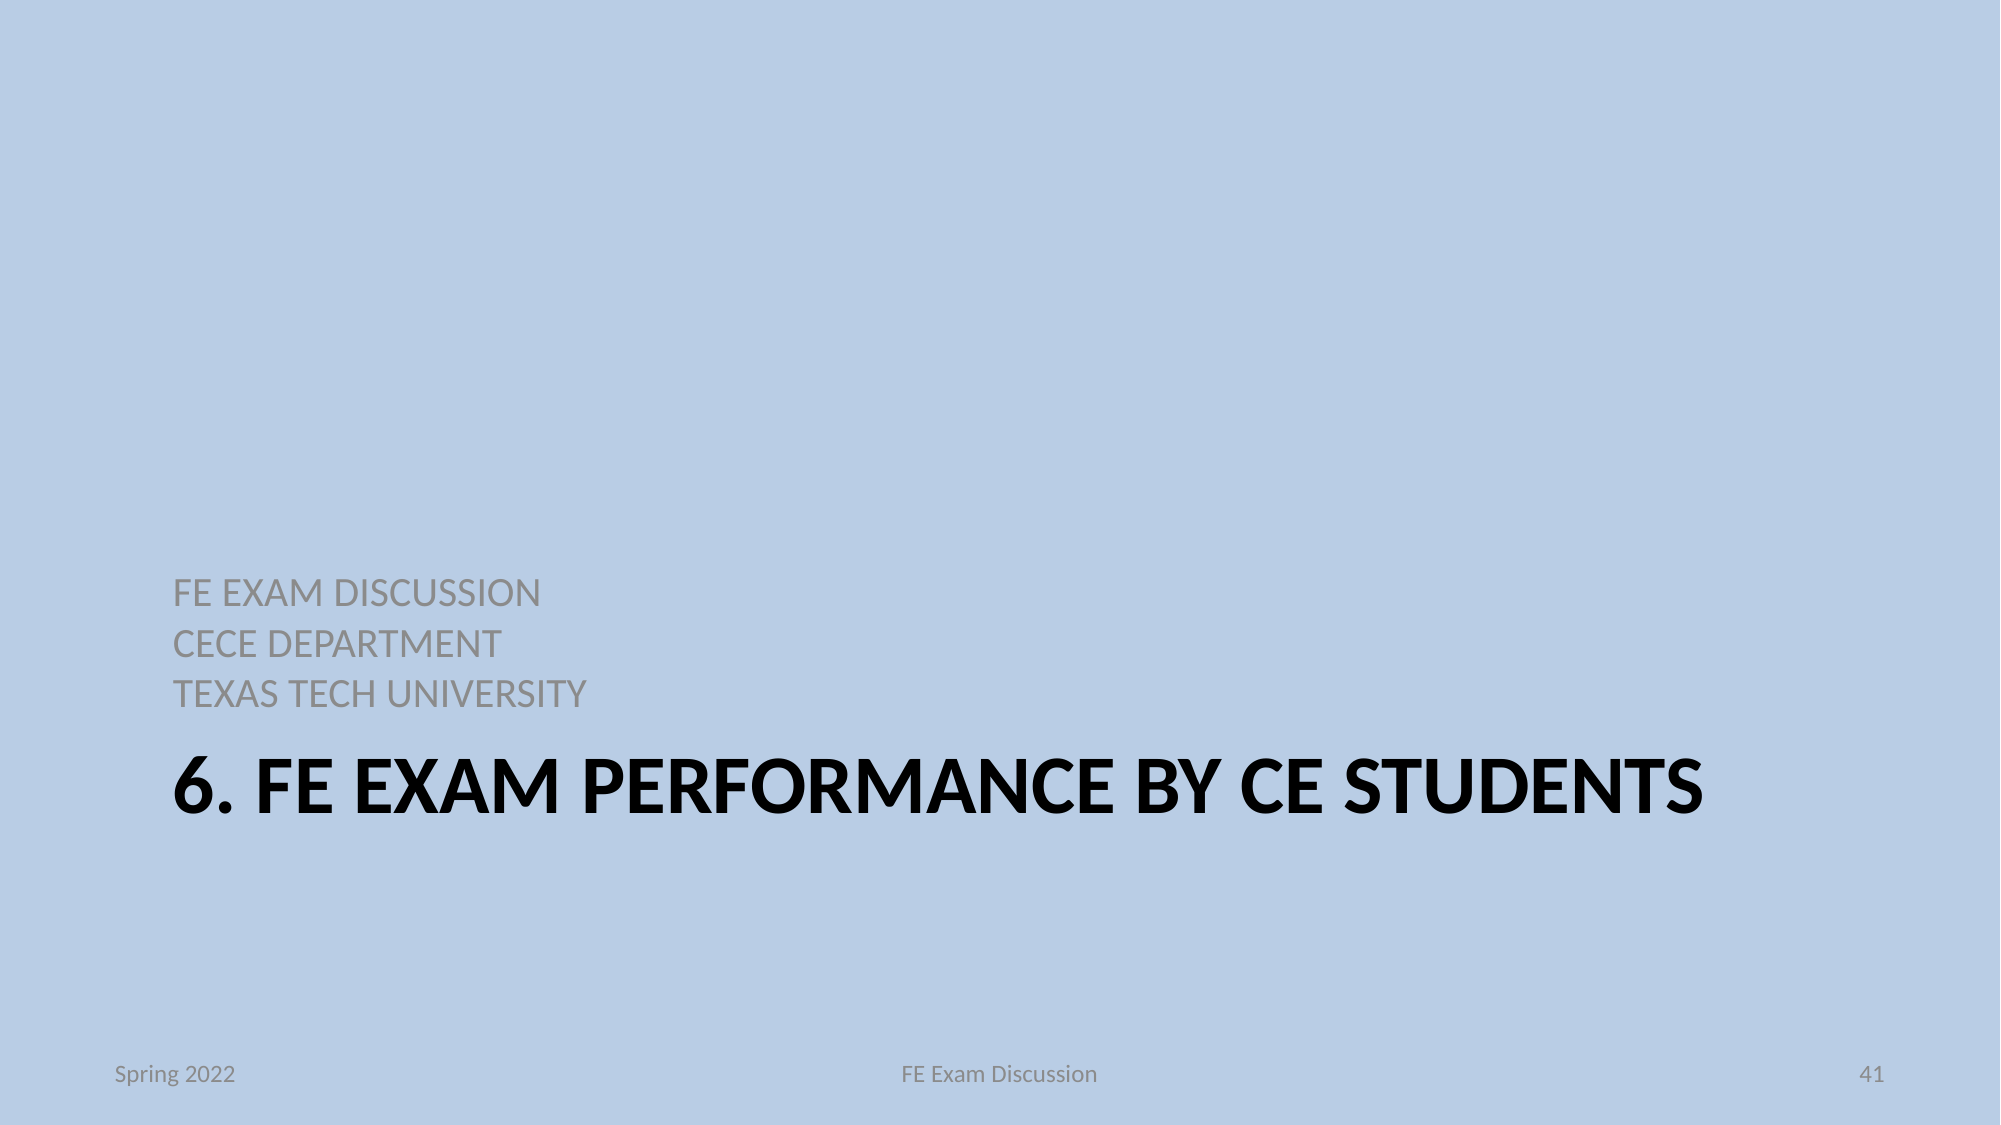

FE EXAM DISCUSSION
CECE DEPARTMENT
TEXAS TECH UNIVERSITY
# 6. FE Exam Performance by CE Students
Spring 2022
FE Exam Discussion
41